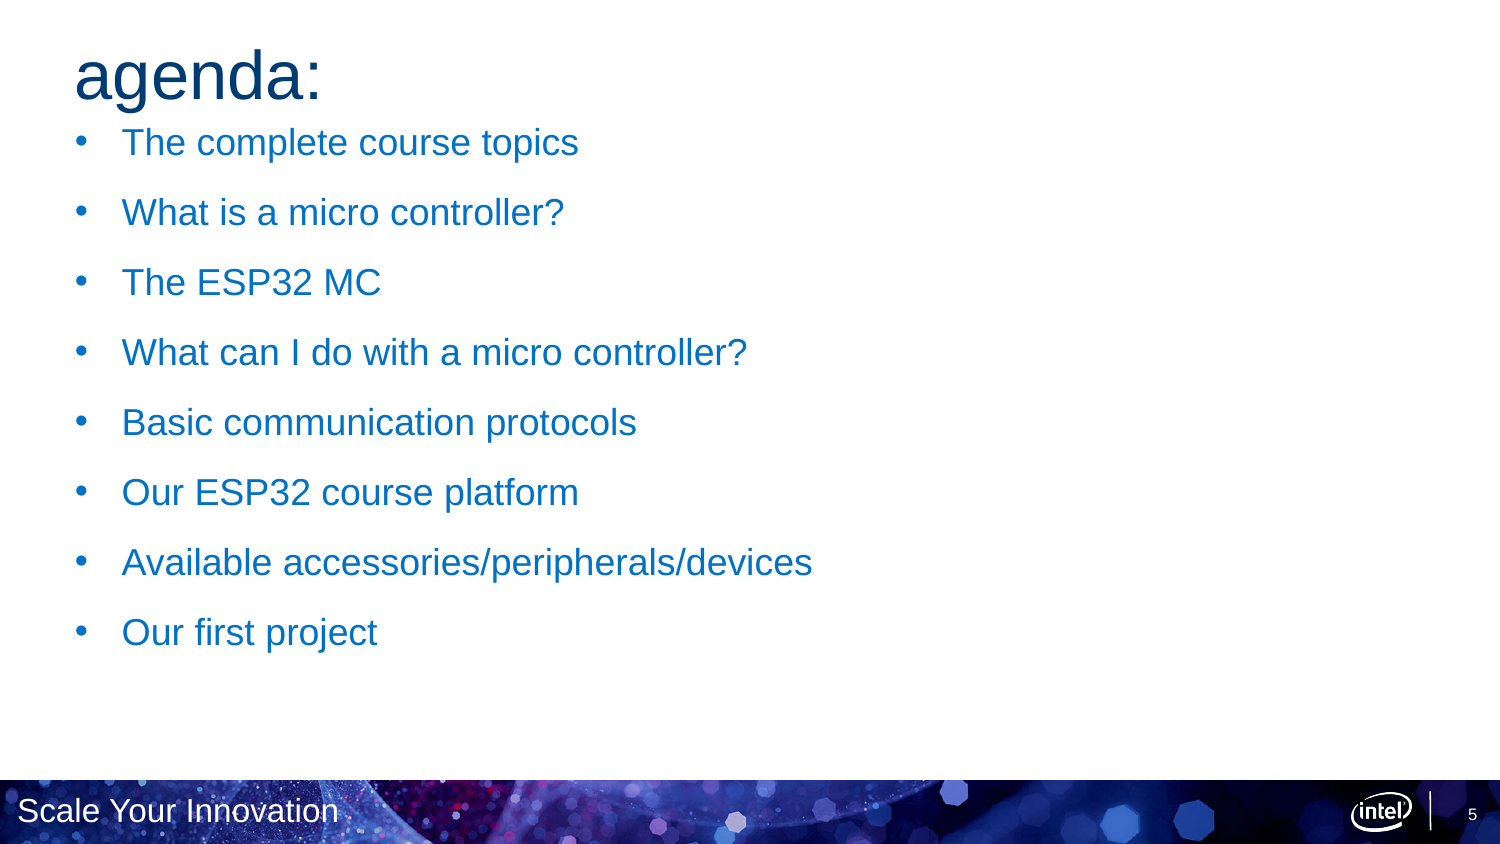

# agenda:
The complete course topics
What is a micro controller?
The ESP32 MC
What can I do with a micro controller?
Basic communication protocols
Our ESP32 course platform
Available accessories/peripherals/devices
Our first project
5